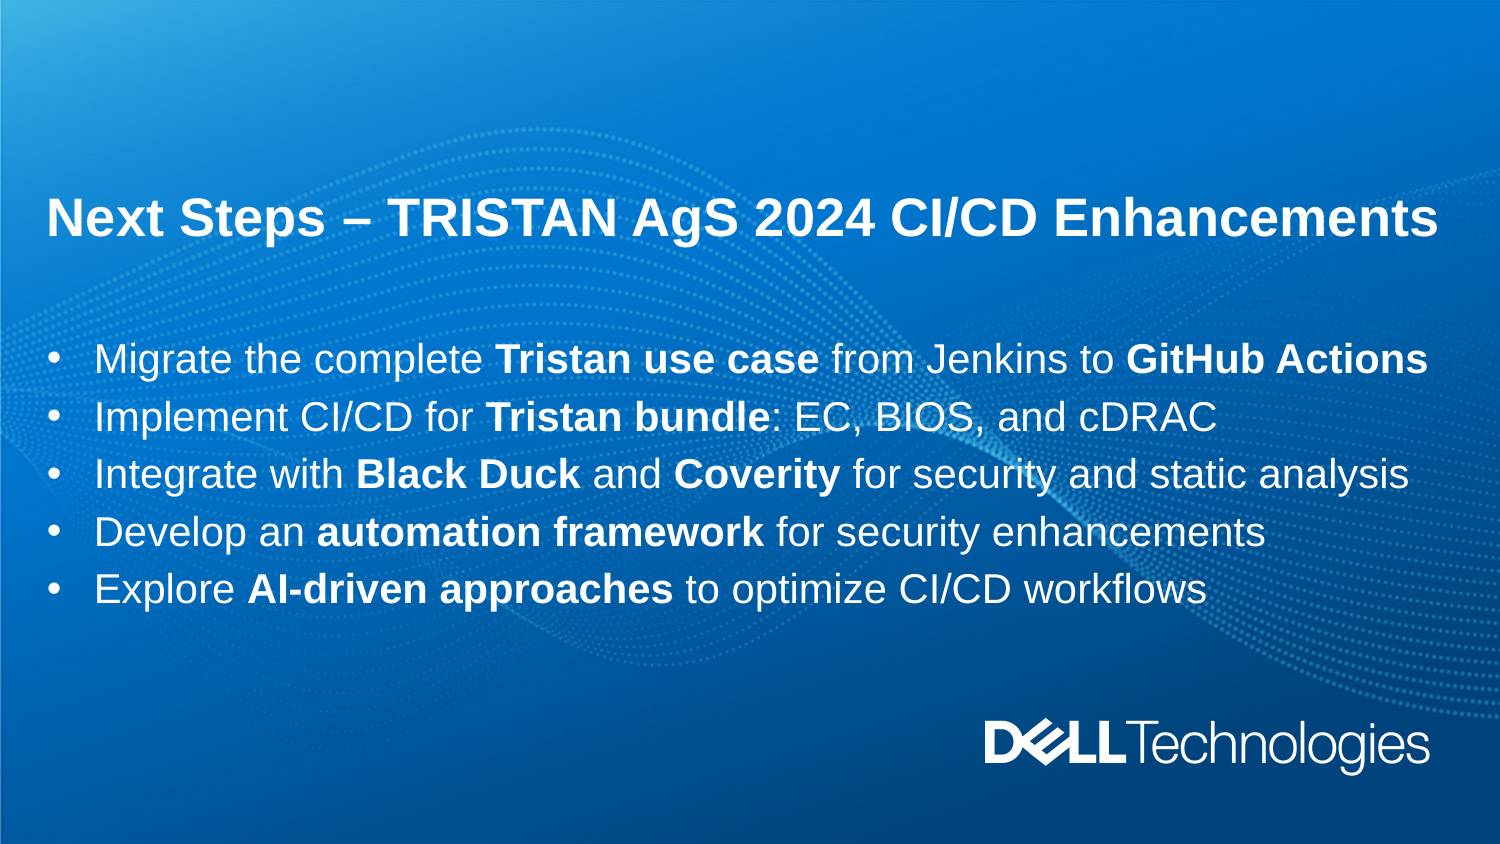

# Next Steps – TRISTAN AgS 2024 CI/CD Enhancements
Migrate the complete Tristan use case from Jenkins to GitHub Actions
Implement CI/CD for Tristan bundle: EC, BIOS, and cDRAC
Integrate with Black Duck and Coverity for security and static analysis
Develop an automation framework for security enhancements
Explore AI-driven approaches to optimize CI/CD workflows